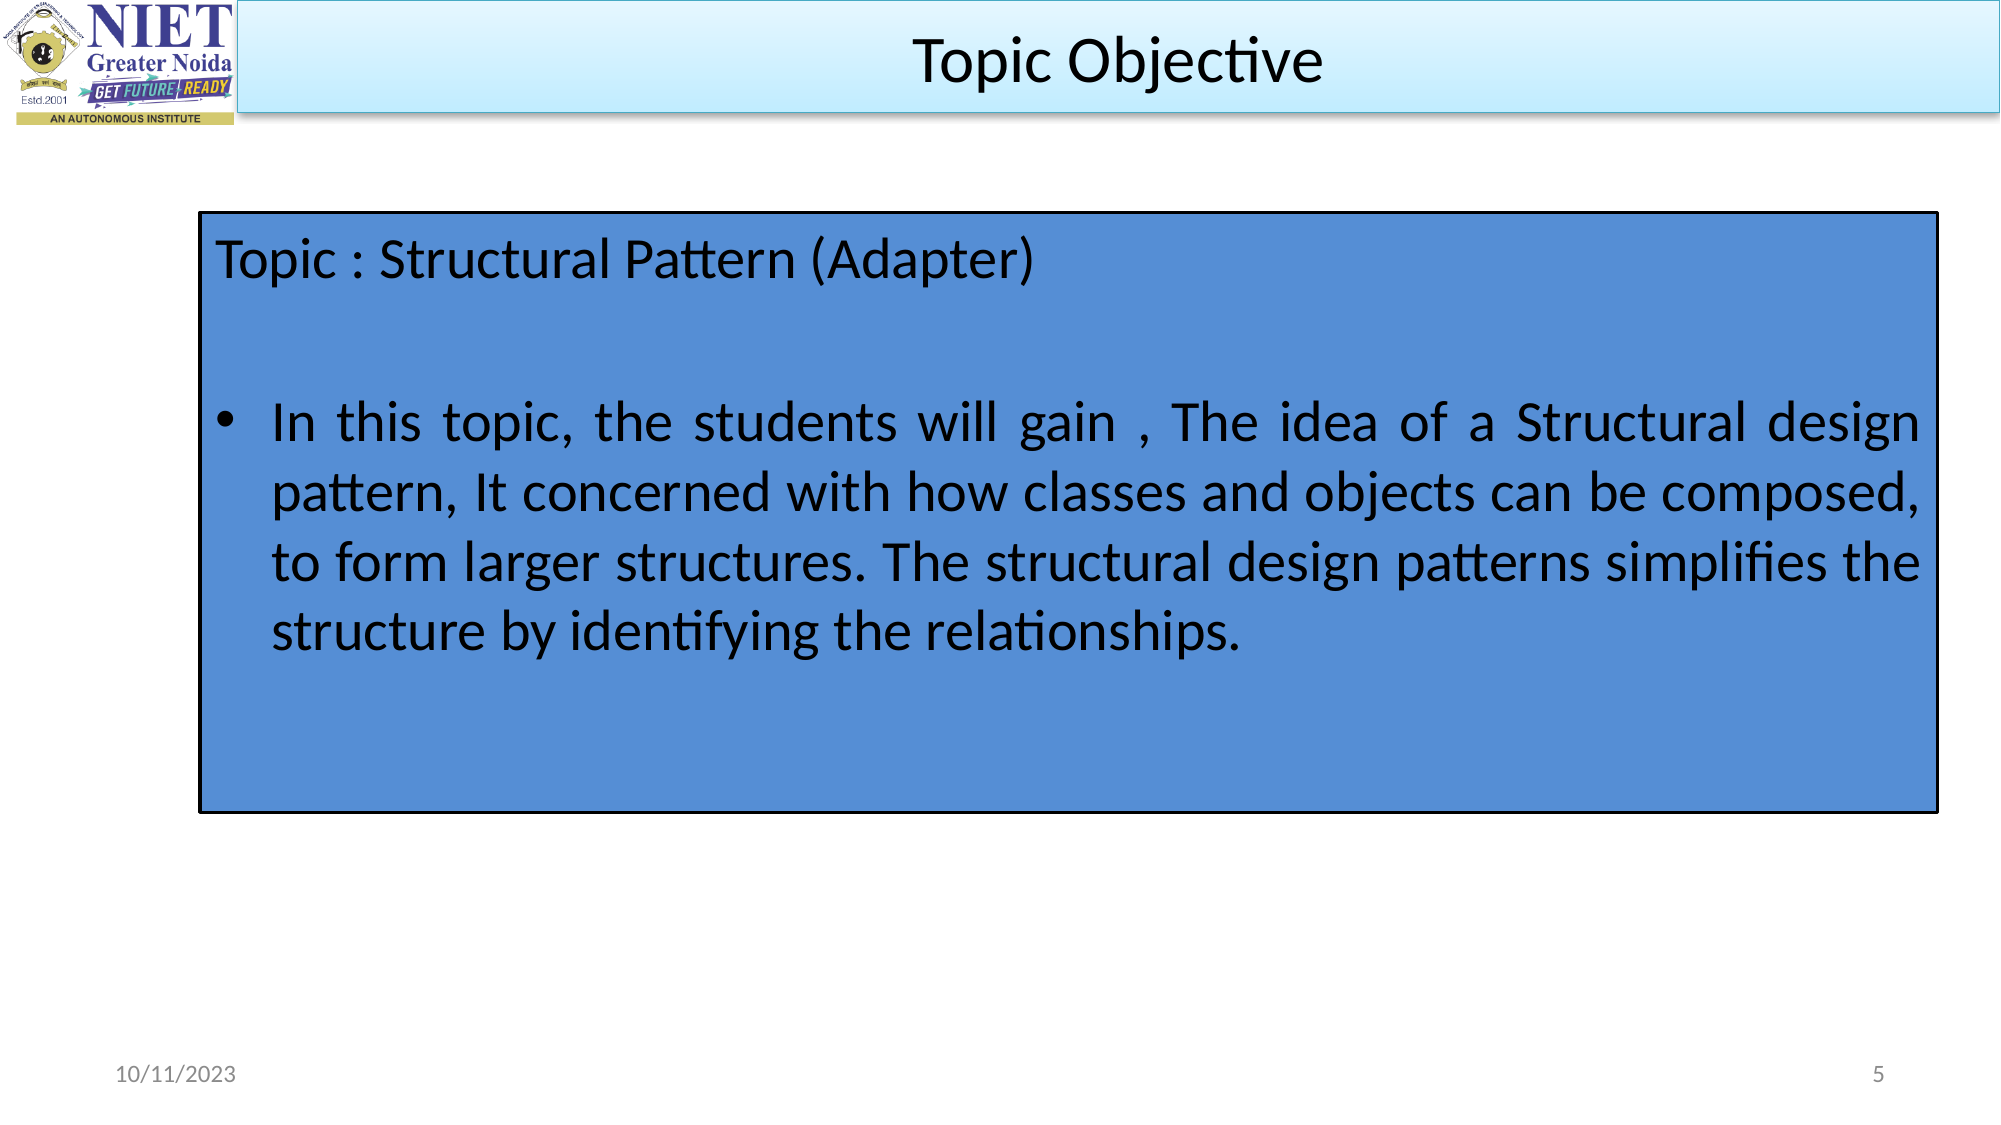

Topic Objective
Topic : Structural Pattern (Adapter)

In this topic, the students will gain , The idea of a Structural design pattern, It concerned with how classes and objects can be composed, to form larger structures. The structural design patterns simplifies the structure by identifying the relationships.
10/11/2023
5